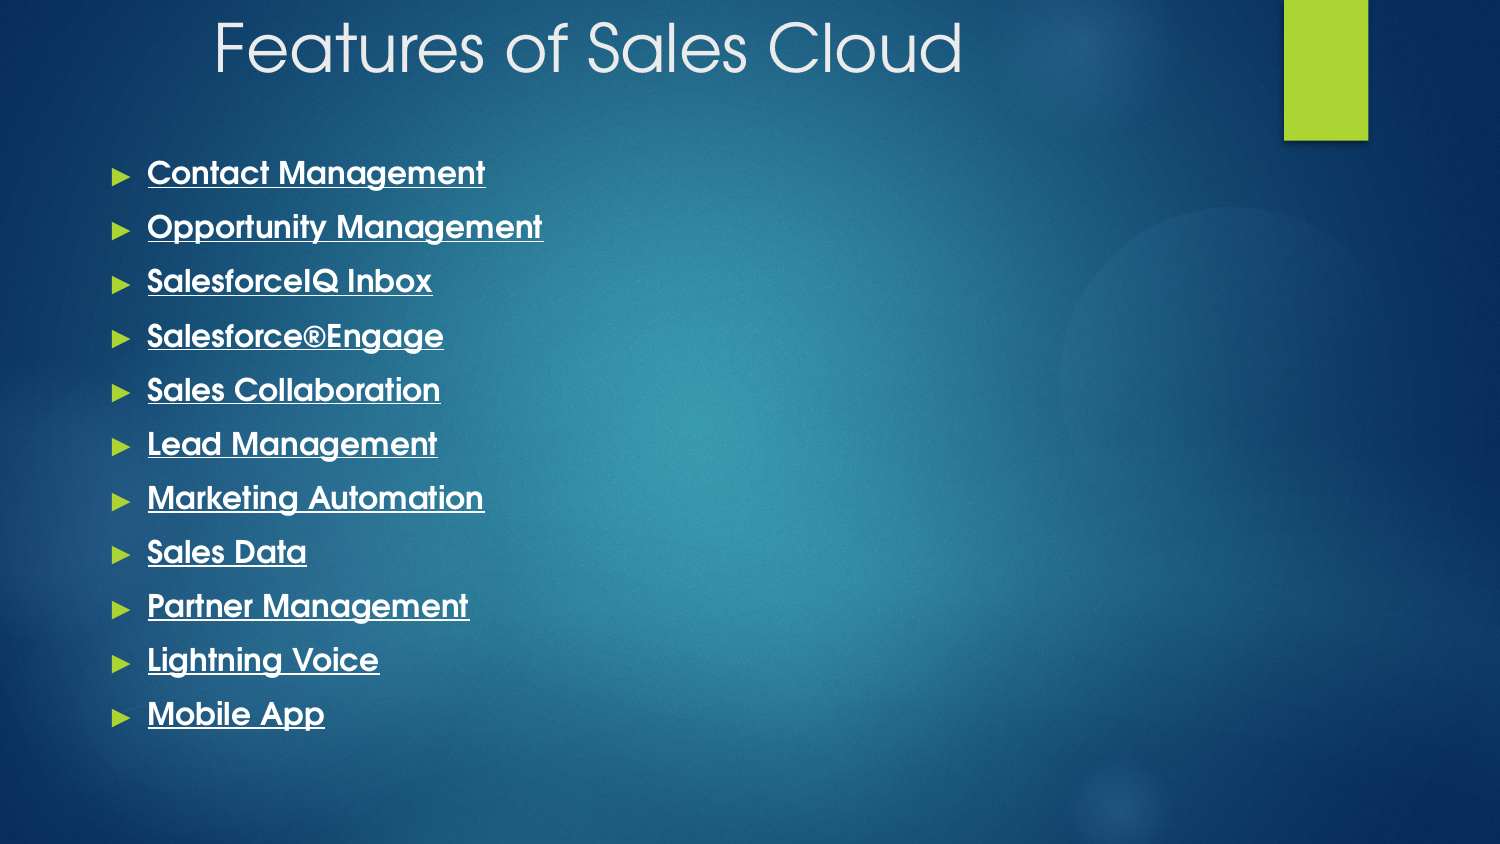

# Features of Sales Cloud

Contact Management
Opportunity Management
SalesforceIQ Inbox
Salesforce®Engage
Sales Collaboration
Lead Management
Marketing Automation
Sales Data
Partner Management
Lightning Voice
Mobile App